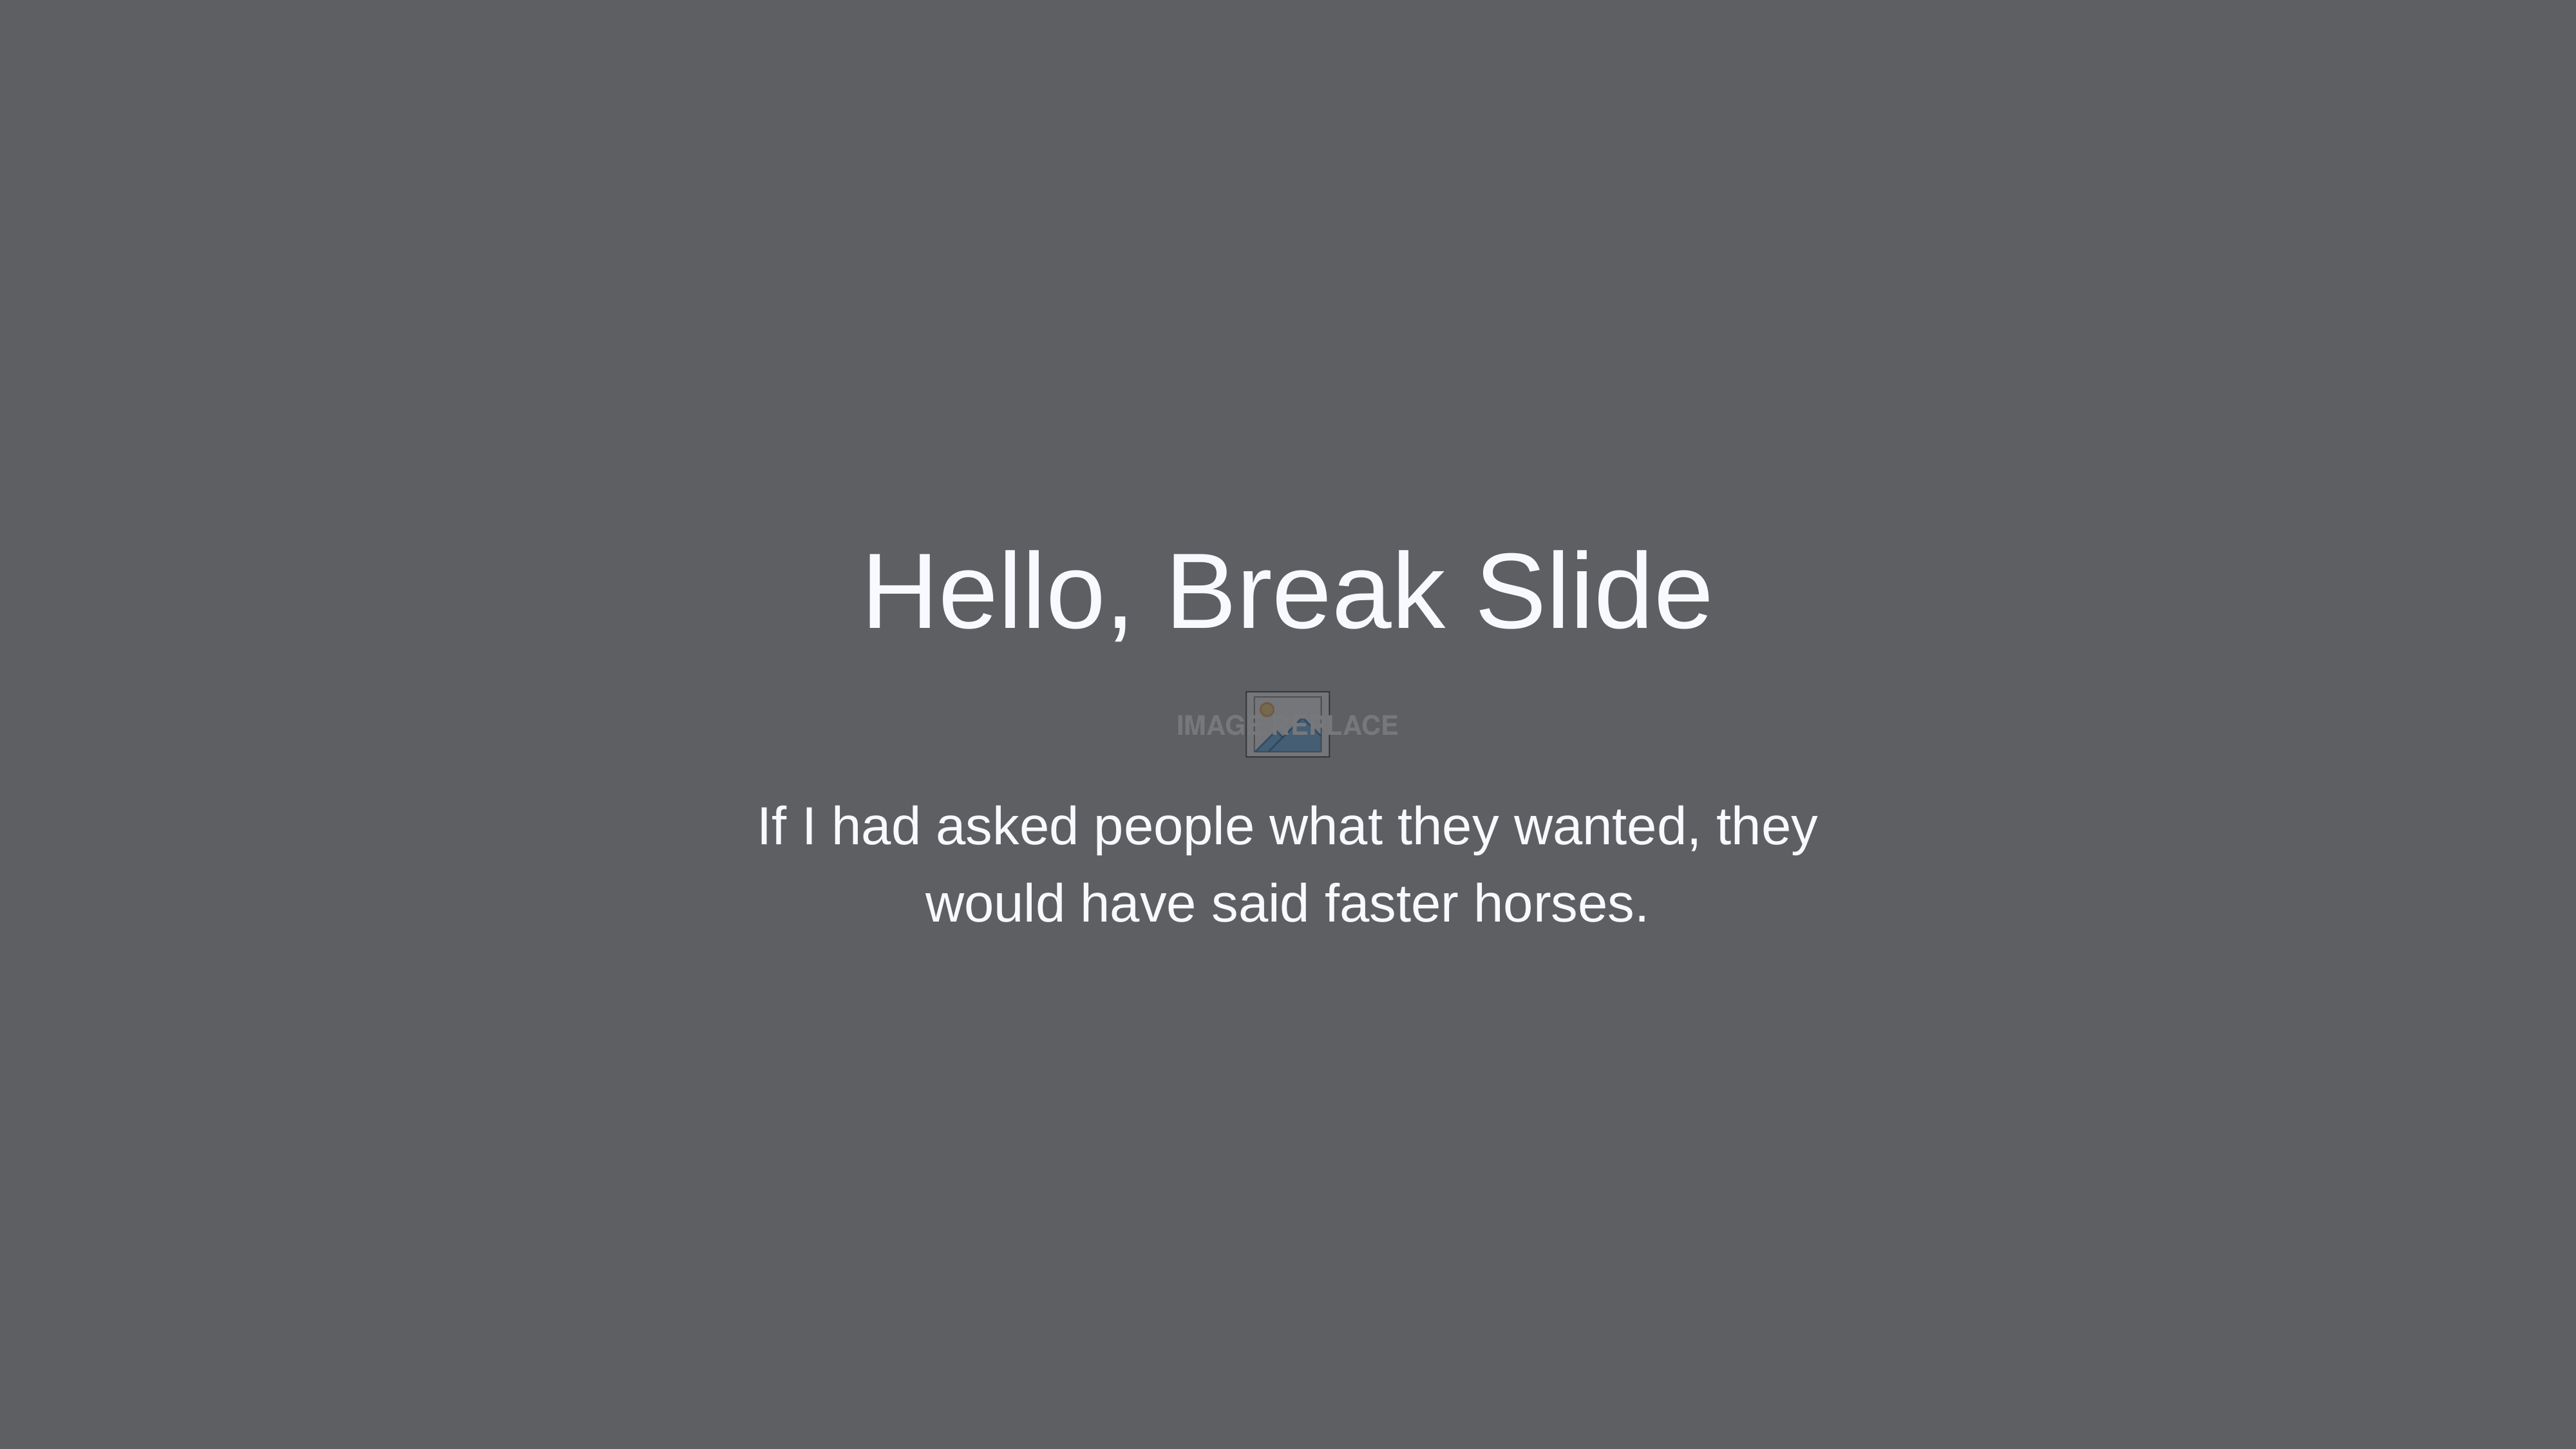

Hello, Break Slide
If I had asked people what they wanted, they
would have said faster horses.